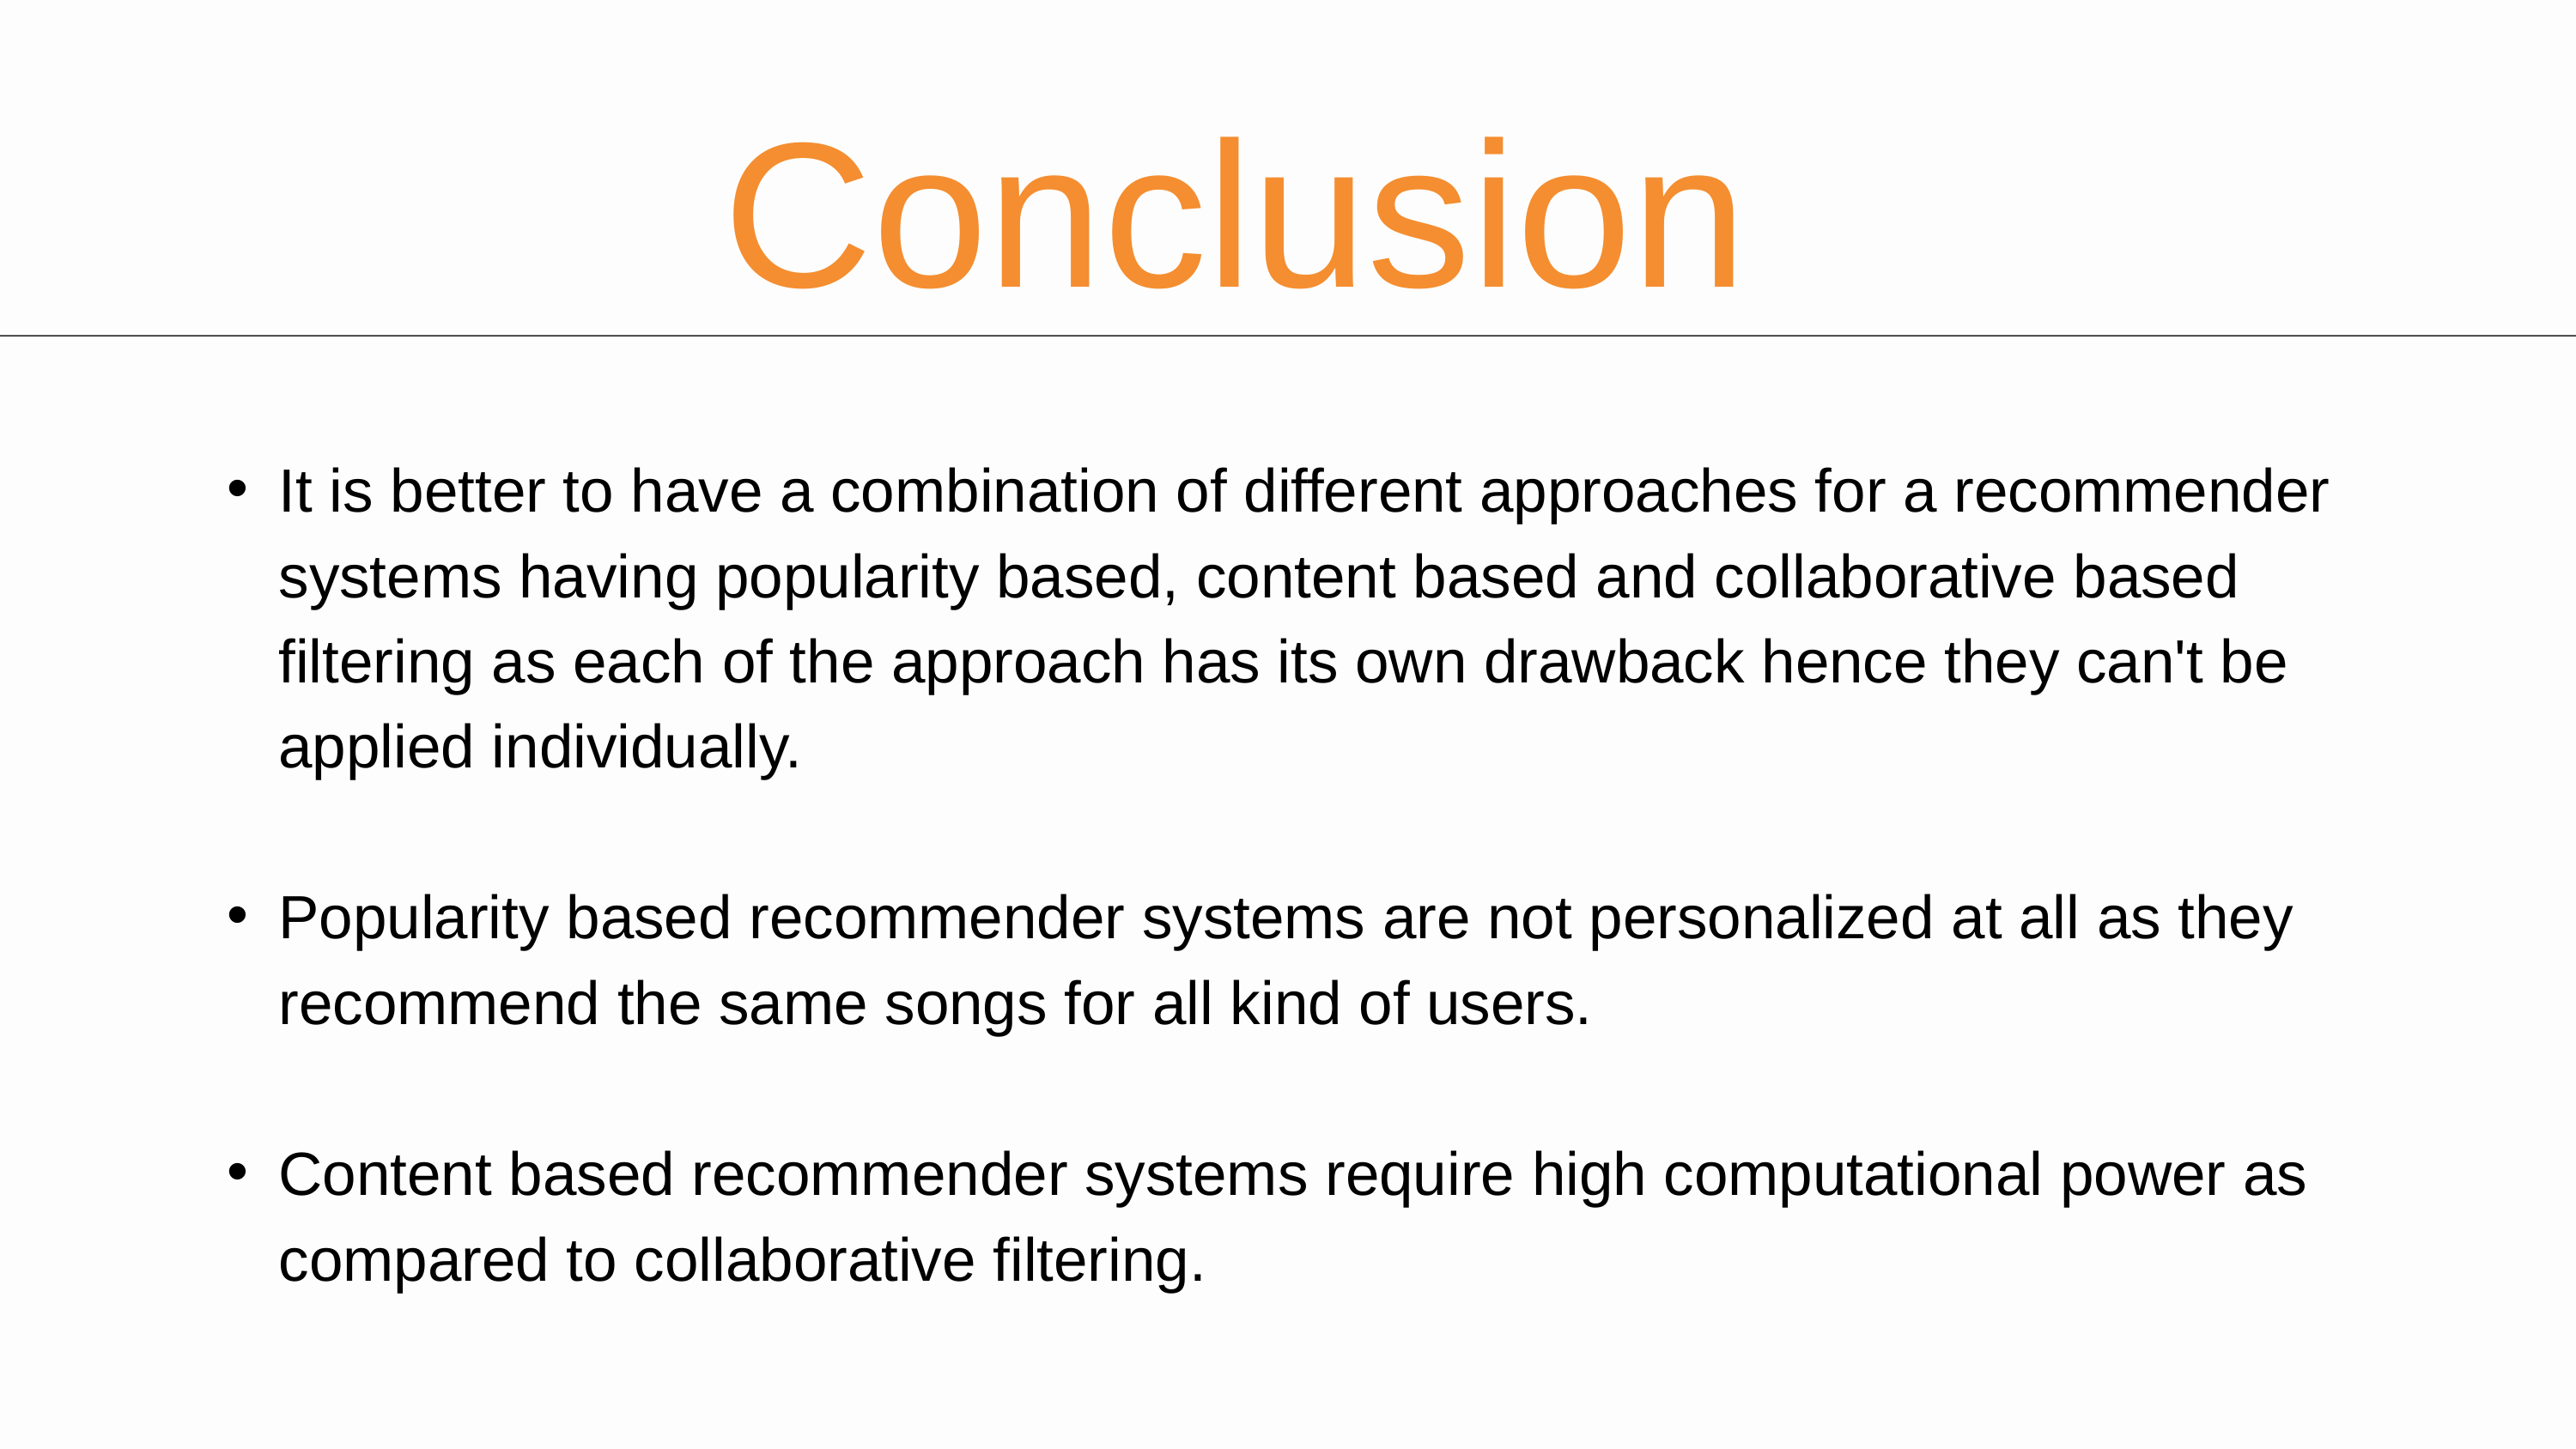

Conclusion

It is better to have a combination of different approaches for a recommender systems having popularity based, content based and collaborative based filtering as each of the approach has its own drawback hence they can't be applied individually.

Popularity based recommender systems are not personalized at all as they recommend the same songs for all kind of users.

Content based recommender systems require high computational power as compared to collaborative filtering.